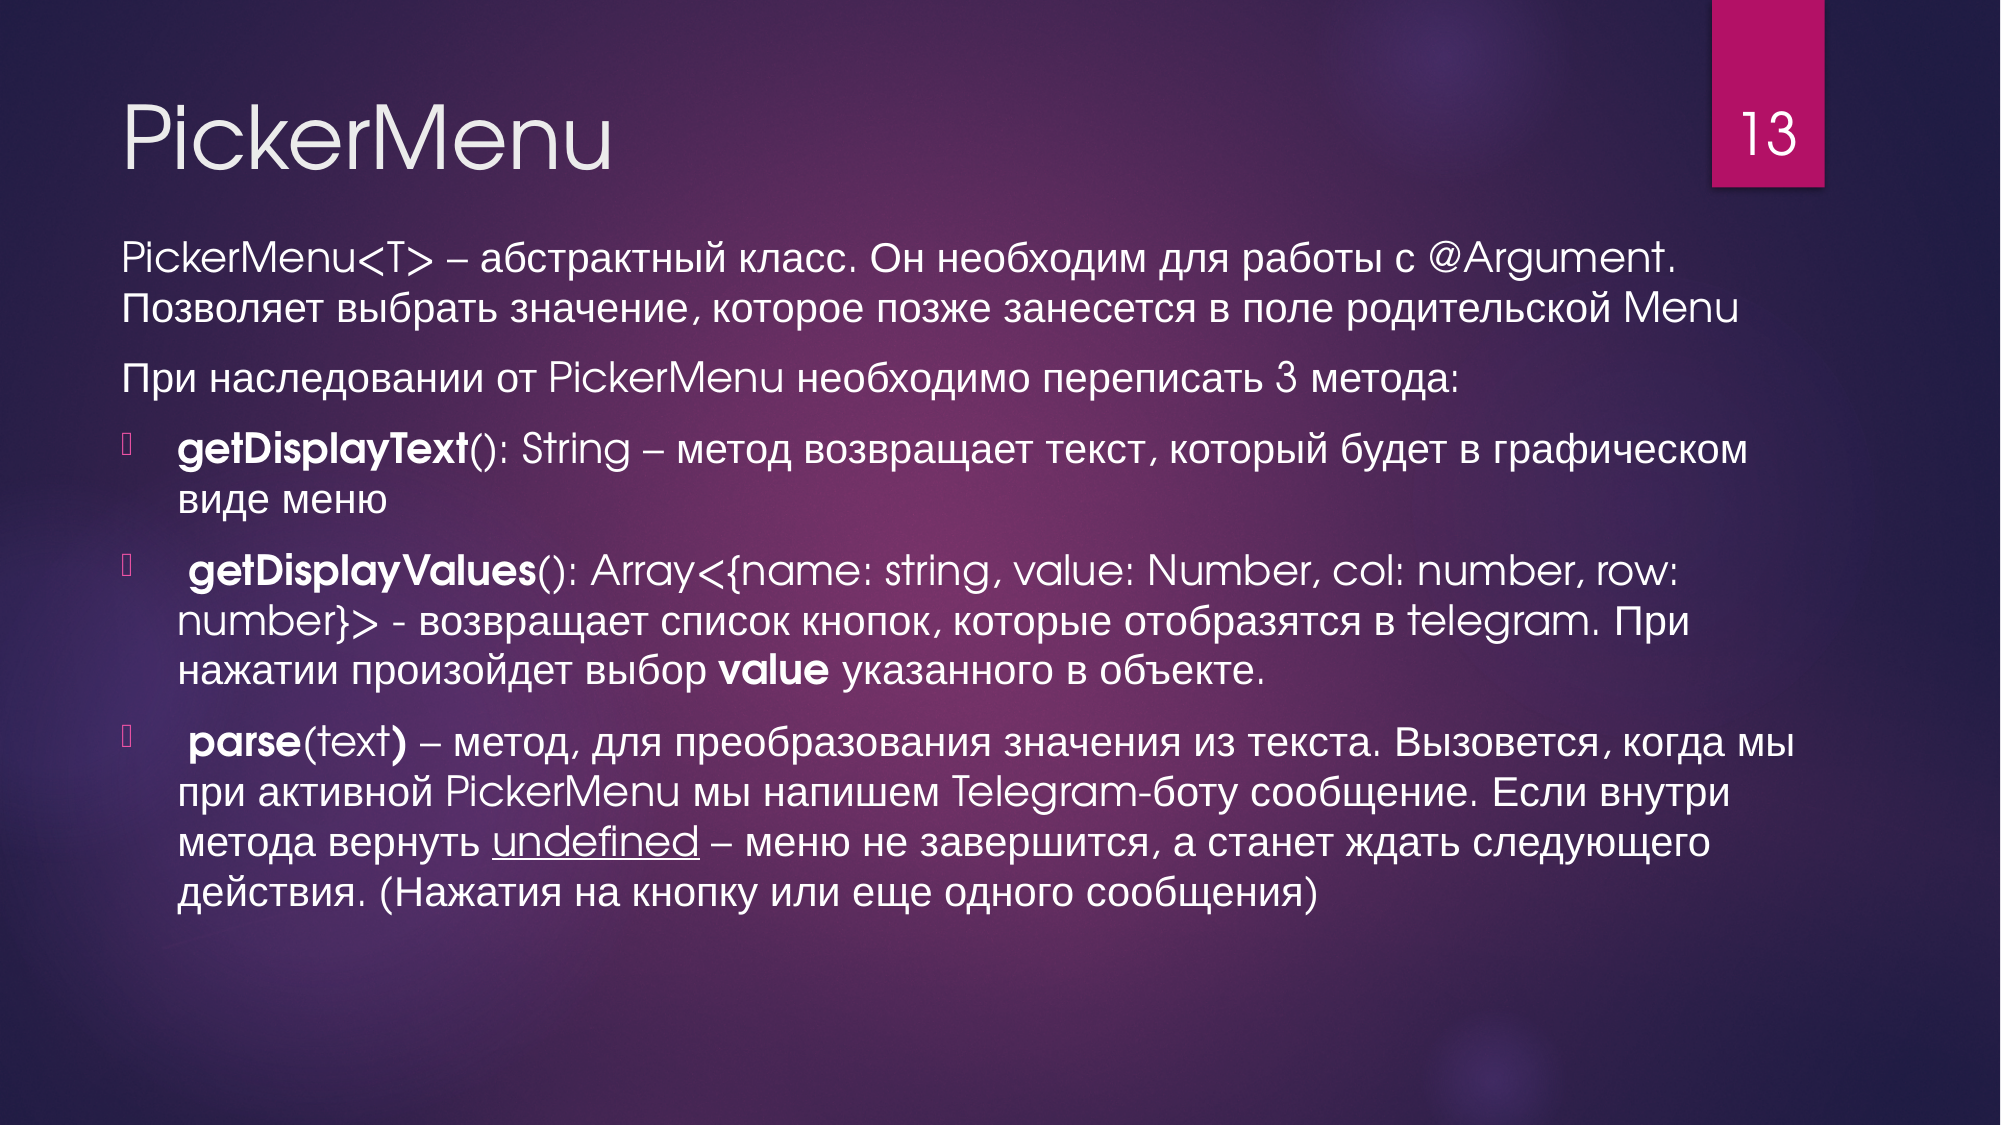

13
# PickerMenu
PickerMenu<T> – абстрактный класс. Он необходим для работы с @Argument. Позволяет выбрать значение, которое позже занесется в поле родительской Menu
При наследовании от PickerMenu необходимо переписать 3 метода:
getDisplayText(): String – метод возвращает текст, который будет в графическом виде меню
 getDisplayValues(): Array<{name: string, value: Number, col: number, row: number}> - возвращает список кнопок, которые отобразятся в telegram. При нажатии произойдет выбор value указанного в объекте.
 parse(text) – метод, для преобразования значения из текста. Вызовется, когда мы при активной PickerMenu мы напишем Telegram-боту сообщение. Если внутри метода вернуть undefined – меню не завершится, а станет ждать следующего действия. (Нажатия на кнопку или еще одного сообщения)